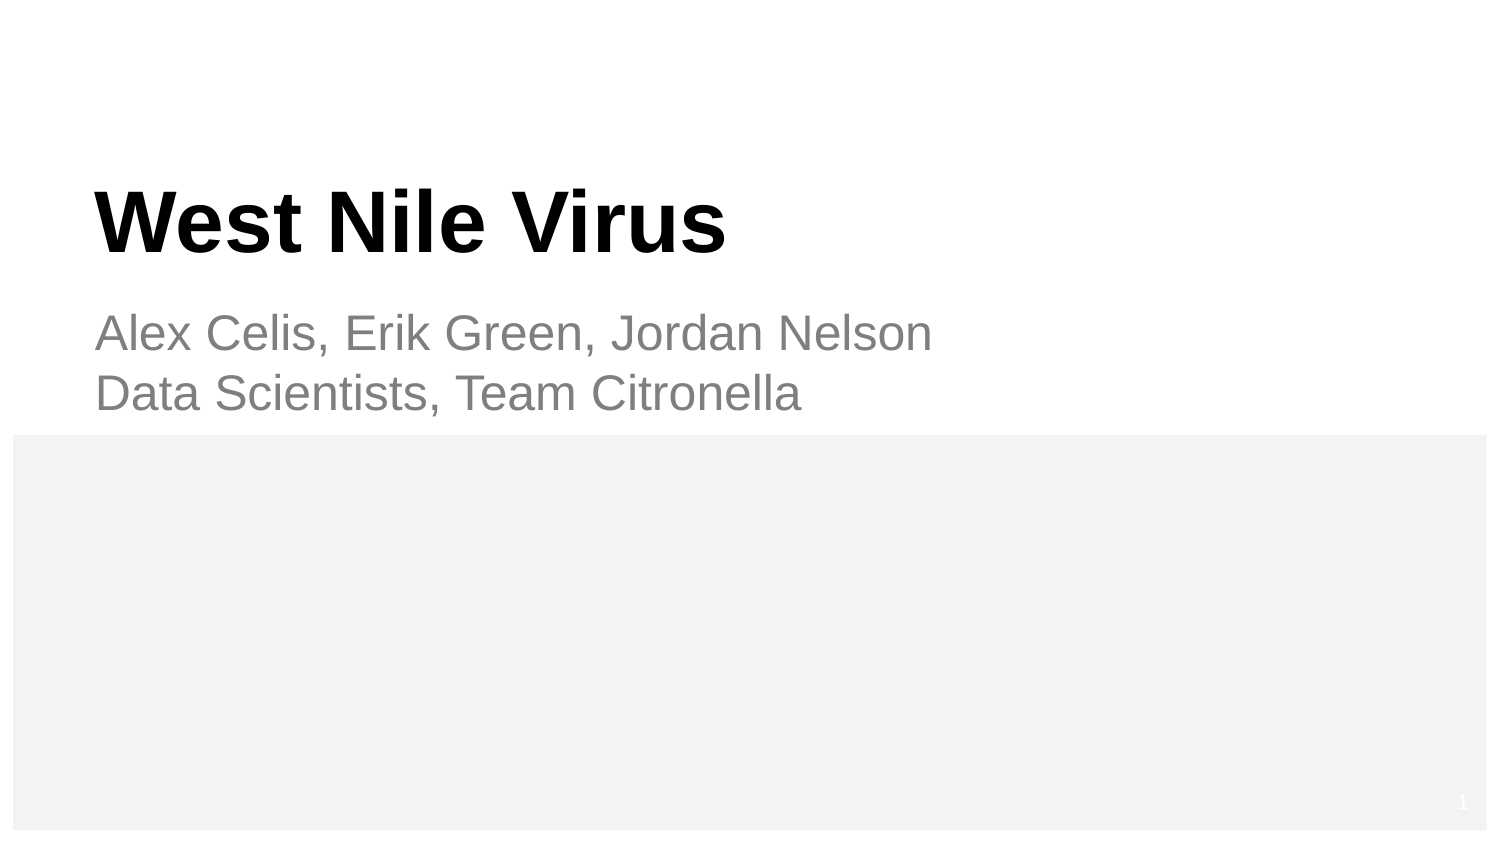

# West Nile Virus
Alex Celis, Erik Green, Jordan Nelson
Data Scientists, Team Citronella
1